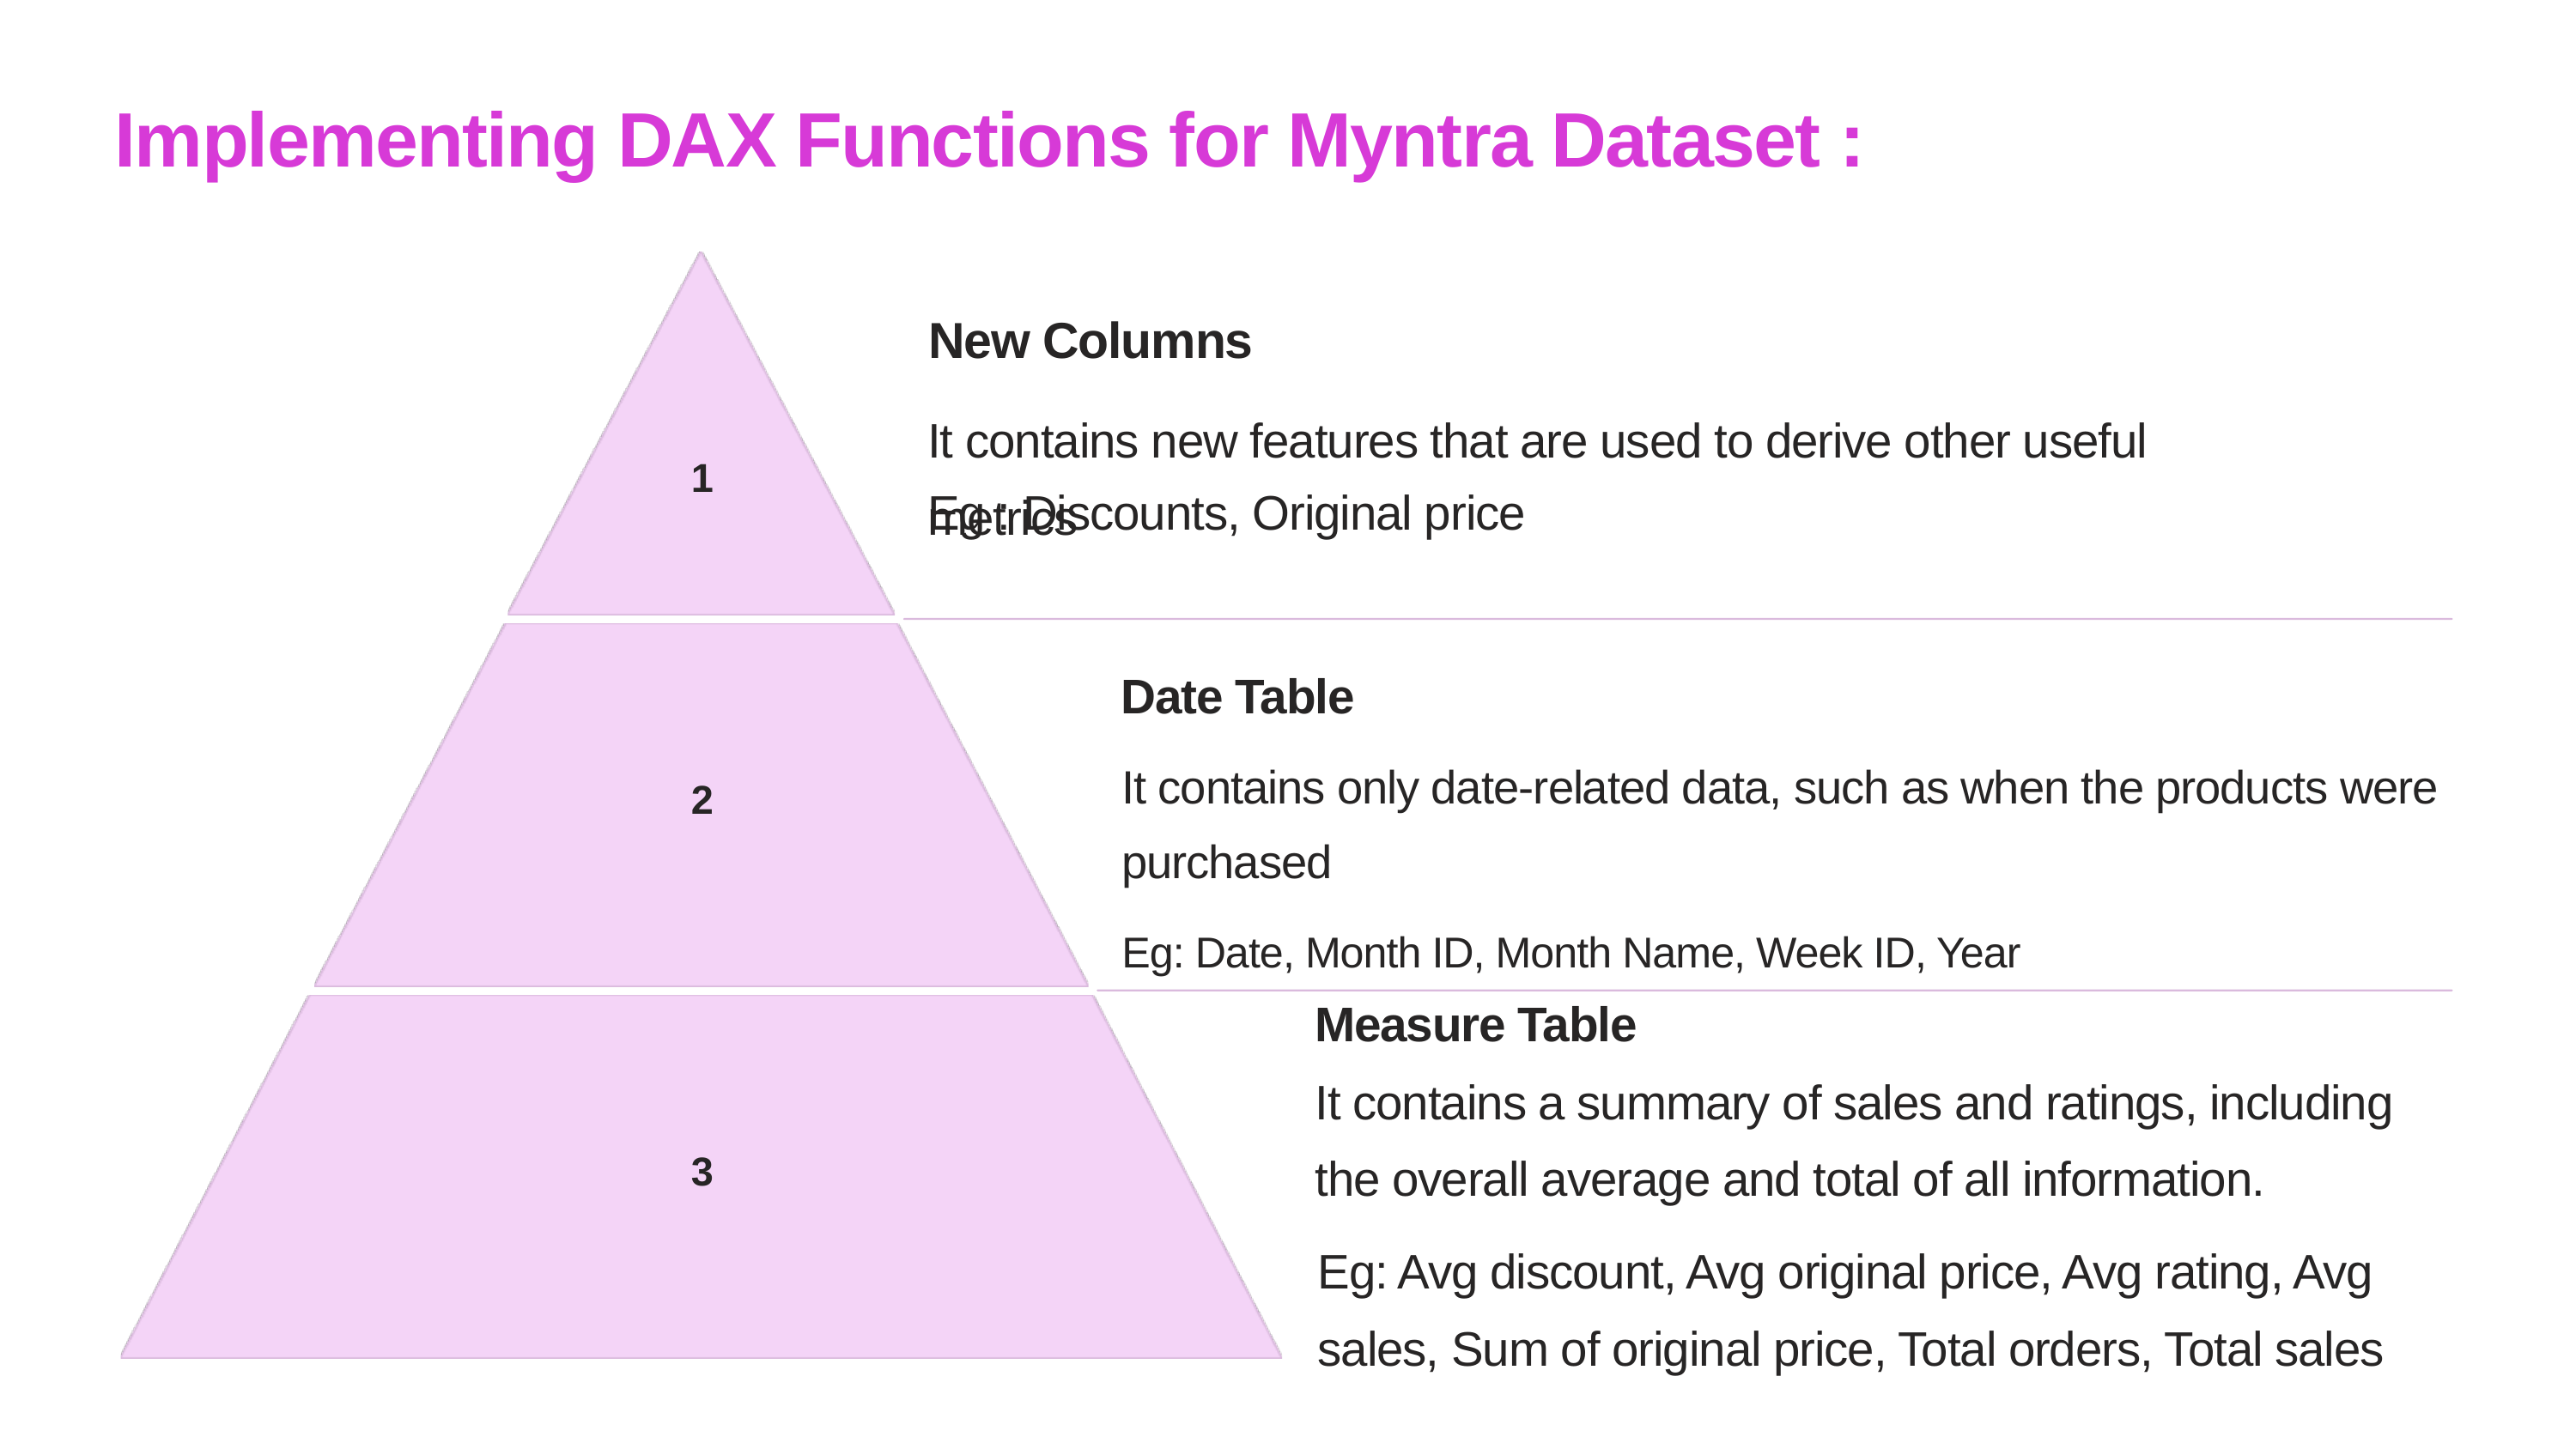

Implementing DAX Functions for Myntra Dataset :

New Columns
It contains new features that are used to derive other useful metrics
1
Eg : Discounts, Original price

Date Table
It contains only date-related data, such as when the products were purchased
2
Eg: Date, Month ID, Month Name, Week ID, Year

Measure Table

It contains a summary of sales and ratings, including the overall average and total of all information.
3
Eg: Avg discount, Avg original price, Avg rating, Avg sales, Sum of original price, Total orders, Total sales